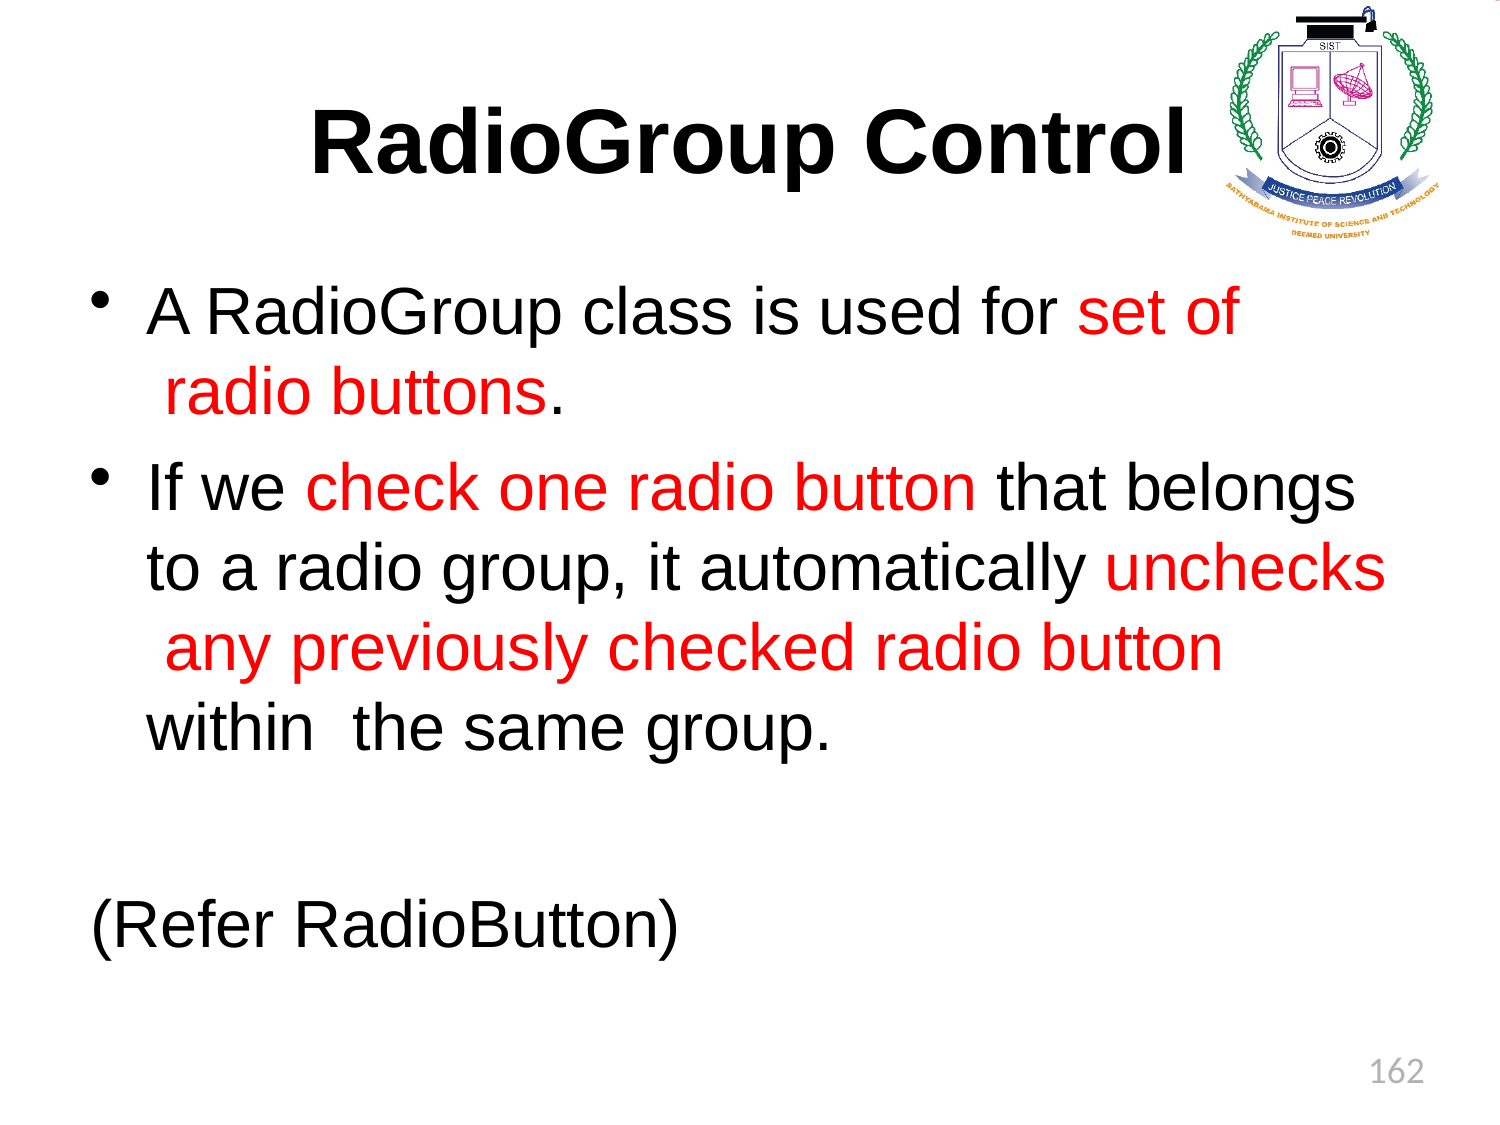

# RadioGroup Control
A RadioGroup class is used for set of  radio buttons.
If we check one radio button that belongs  to a radio group, it automatically unchecks  any previously checked radio button within  the same group.

(Refer RadioButton)
162